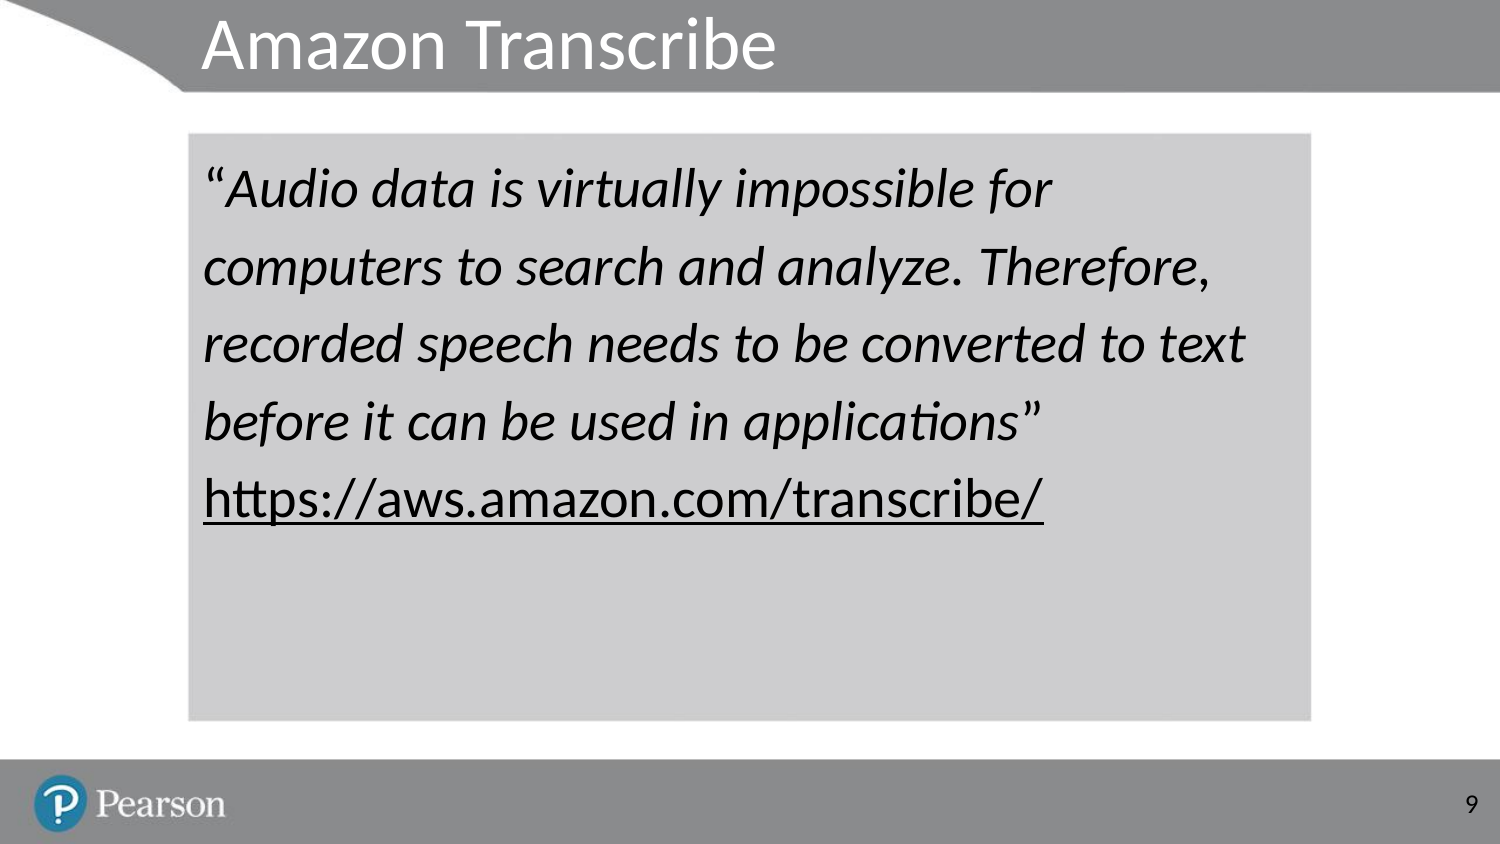

# Amazon Transcribe
“Audio data is virtually impossible for computers to search and analyze. Therefore, recorded speech needs to be converted to text before it can be used in applications”
https://aws.amazon.com/transcribe/
9